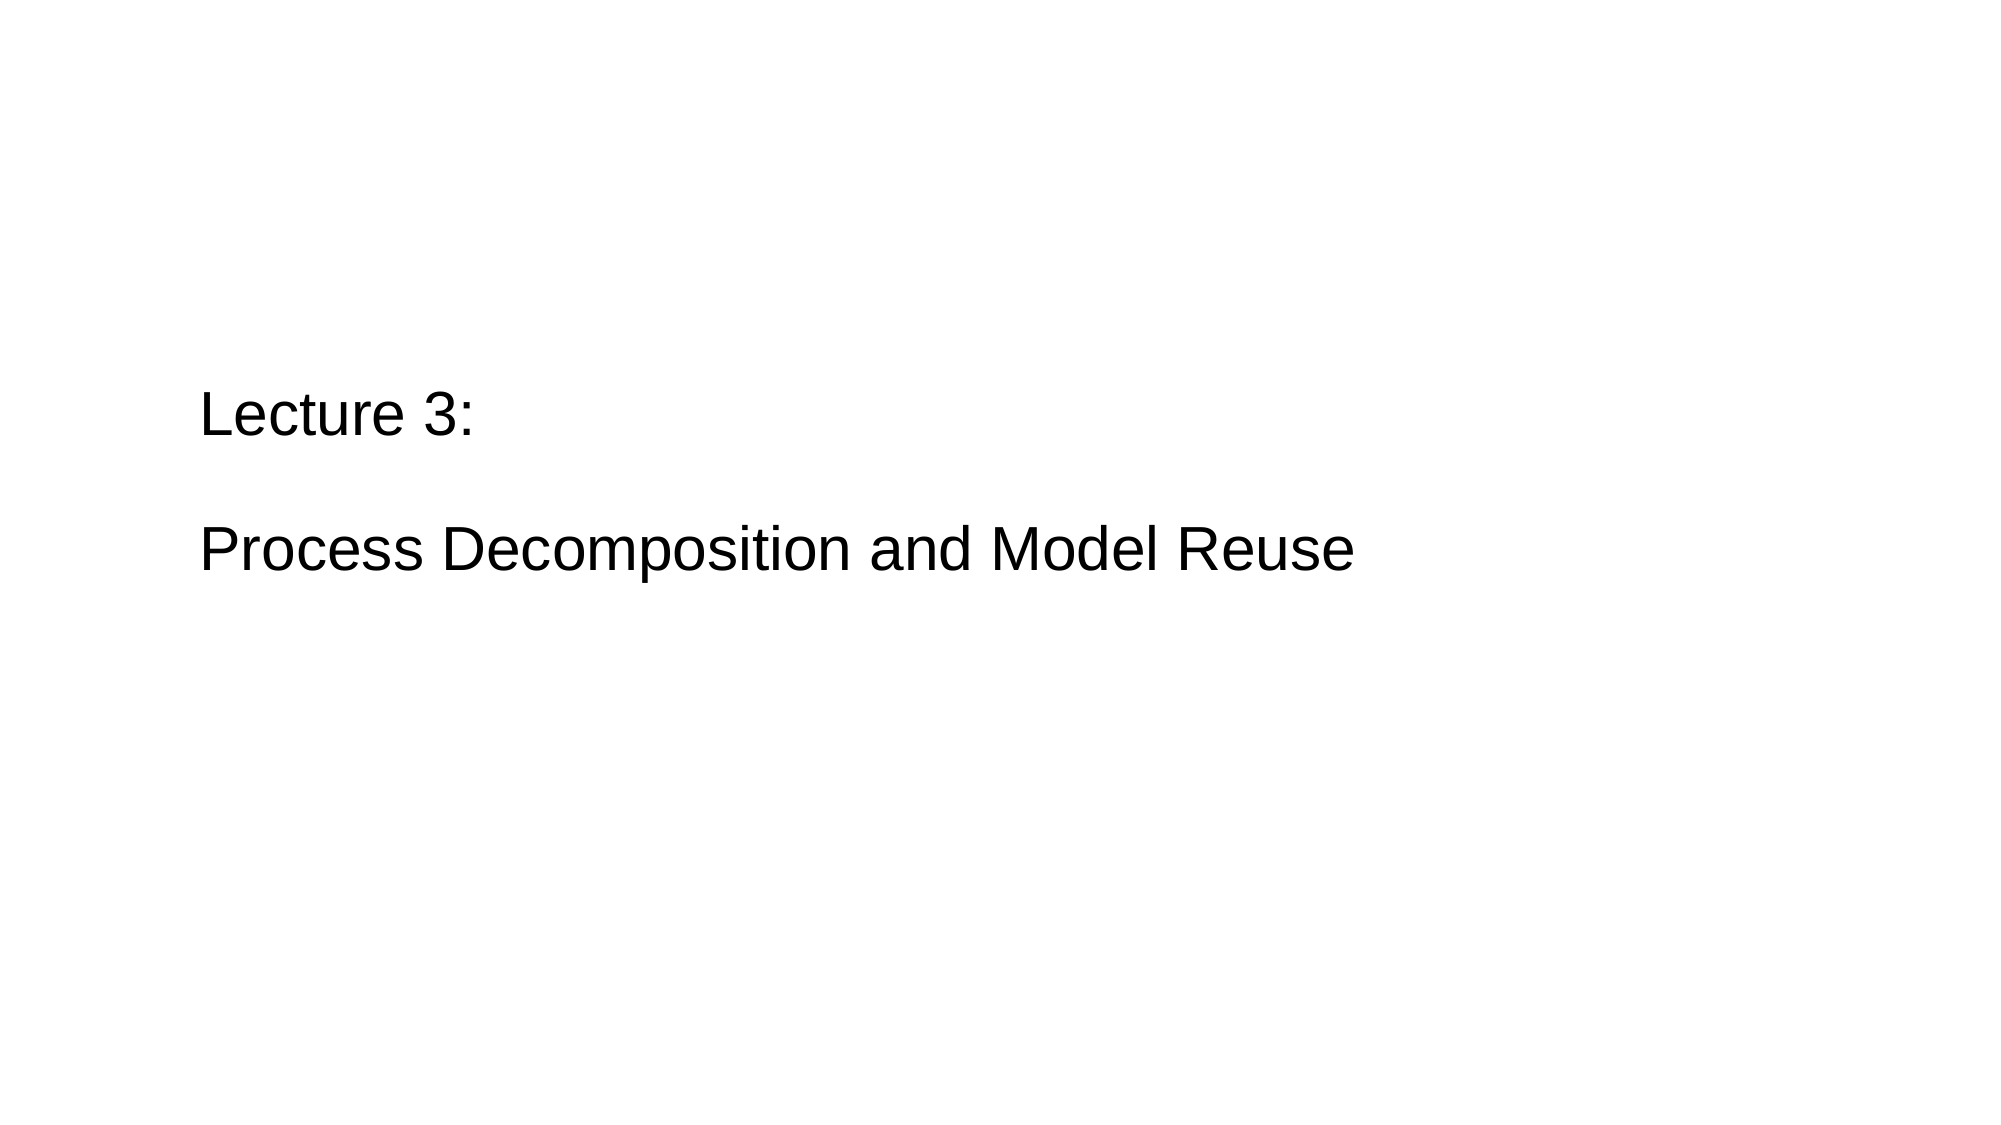

# Lecture 3: Process Decomposition and Model Reuse